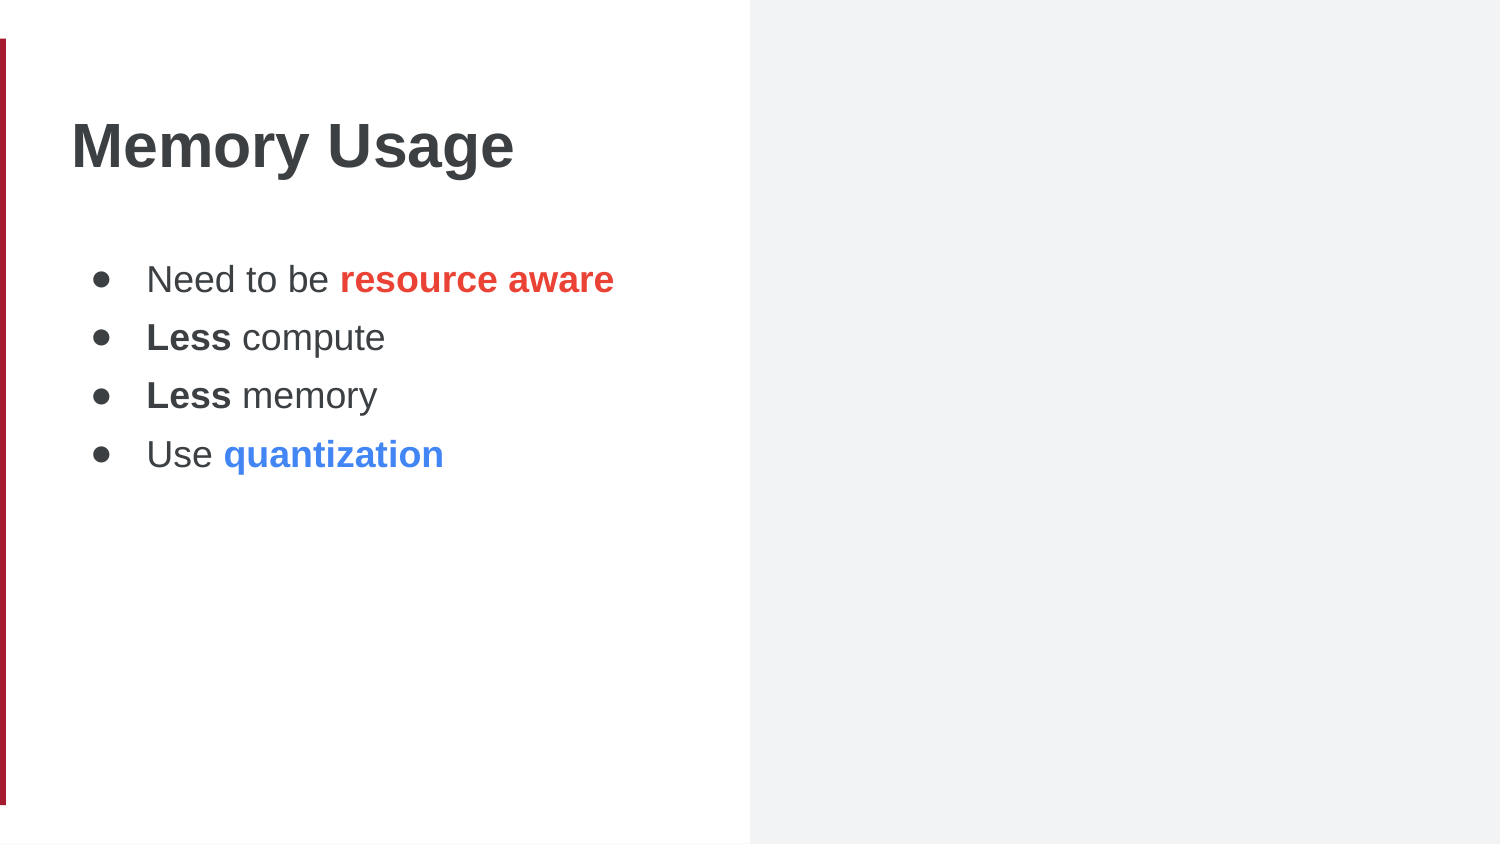

# Memory Usage
Need to be resource aware
Less compute
Less memory
Use quantization